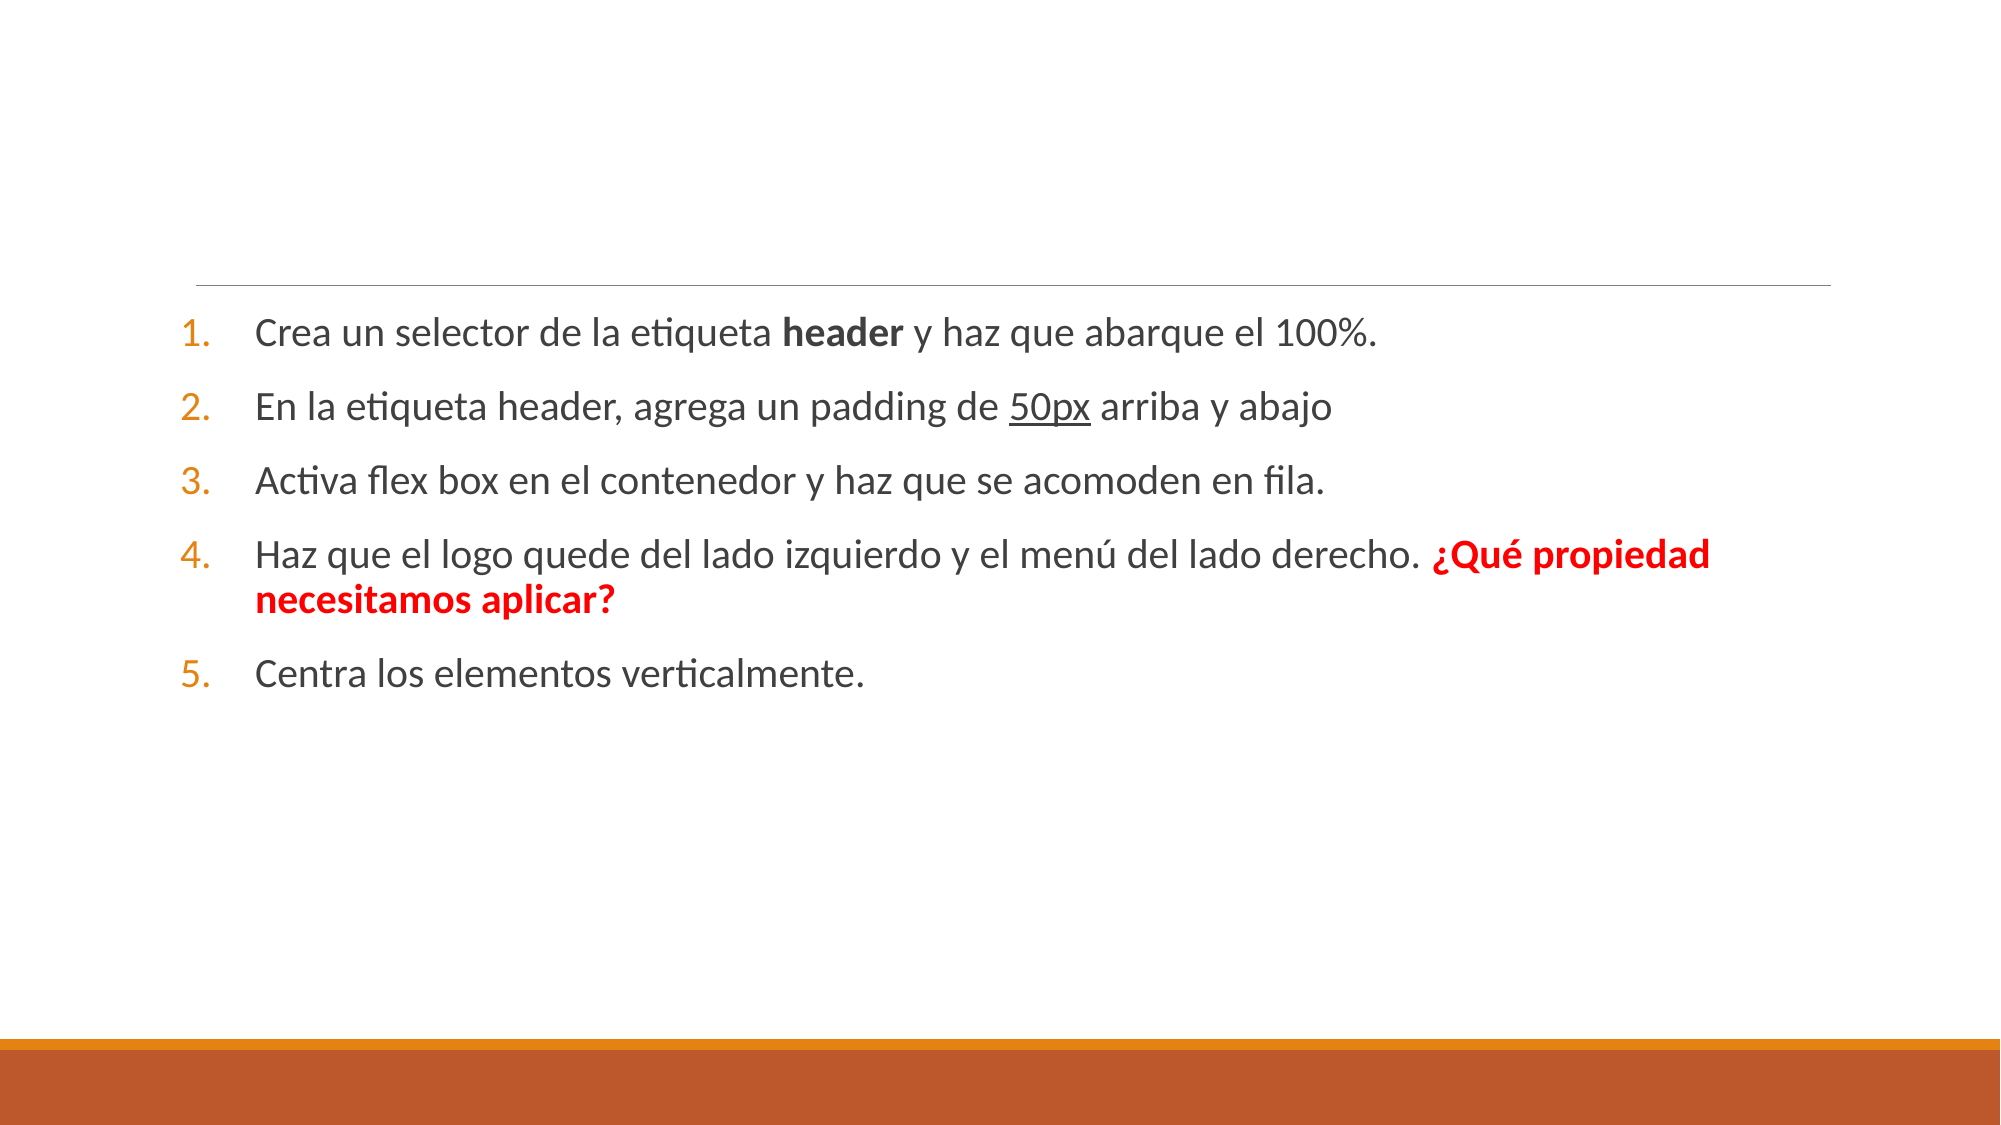

#
Crea un selector de la etiqueta header y haz que abarque el 100%.
En la etiqueta header, agrega un padding de 50px arriba y abajo
Activa flex box en el contenedor y haz que se acomoden en fila.
Haz que el logo quede del lado izquierdo y el menú del lado derecho. ¿Qué propiedad necesitamos aplicar?
Centra los elementos verticalmente.